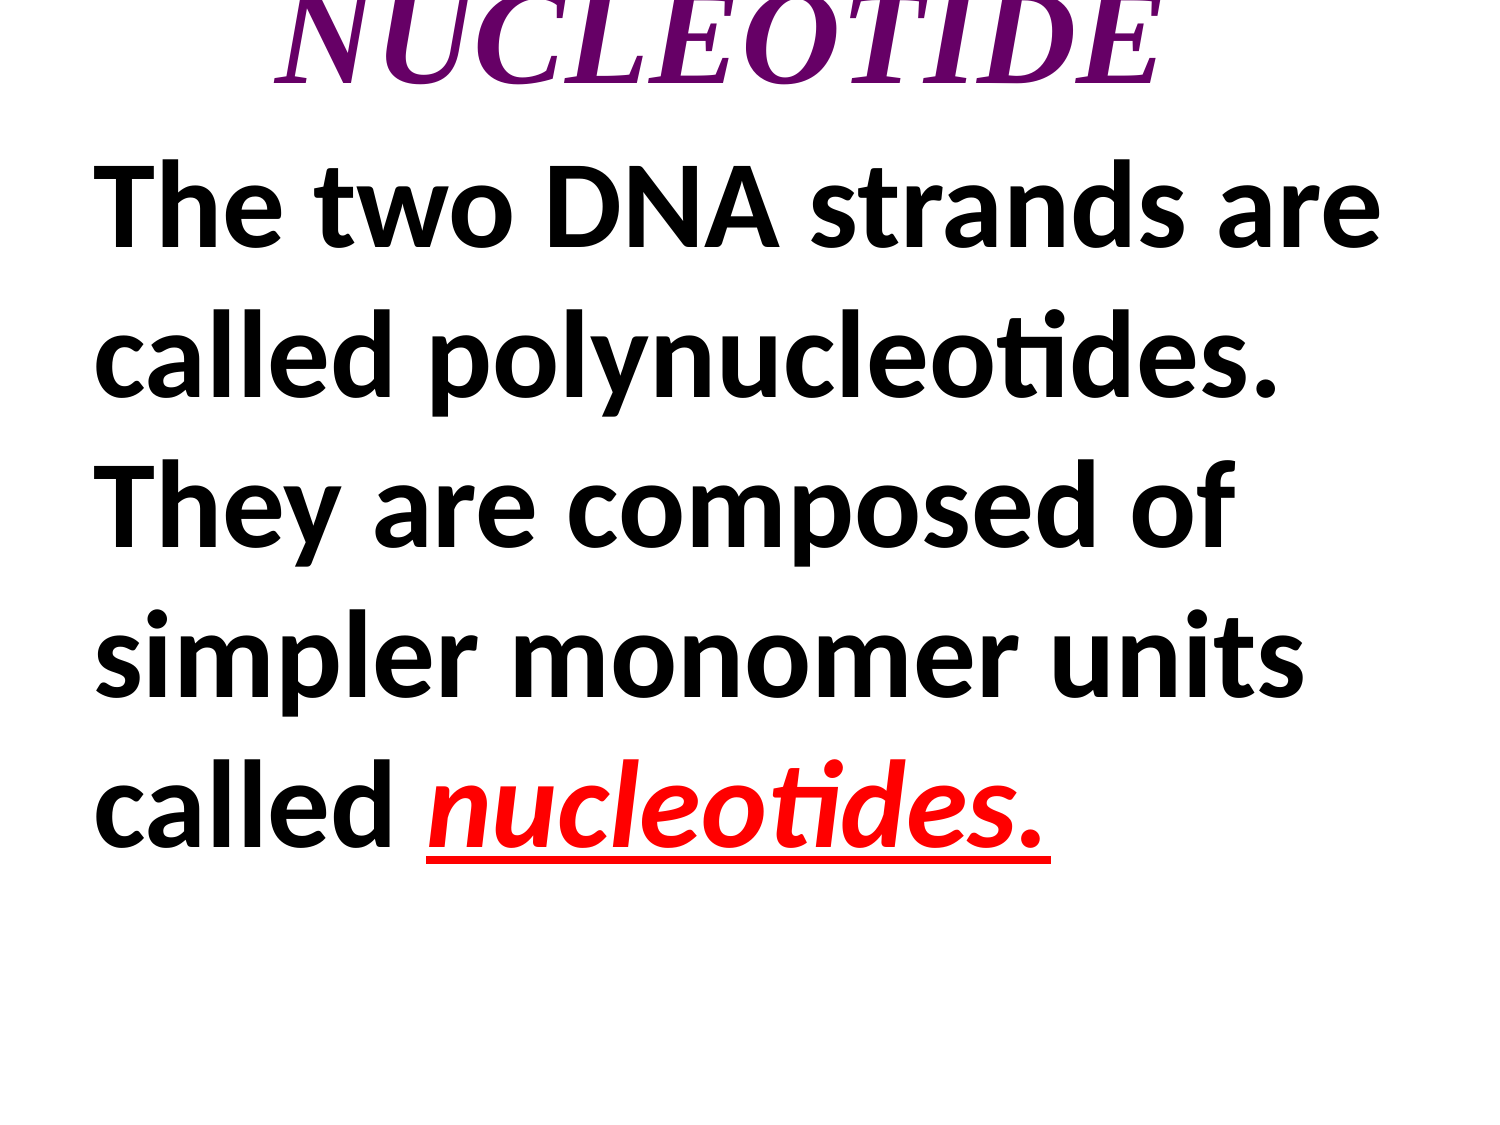

NUCLEOTIDE
The two DNA strands are called polynucleotides. They are composed of simpler monomer units called nucleotides.